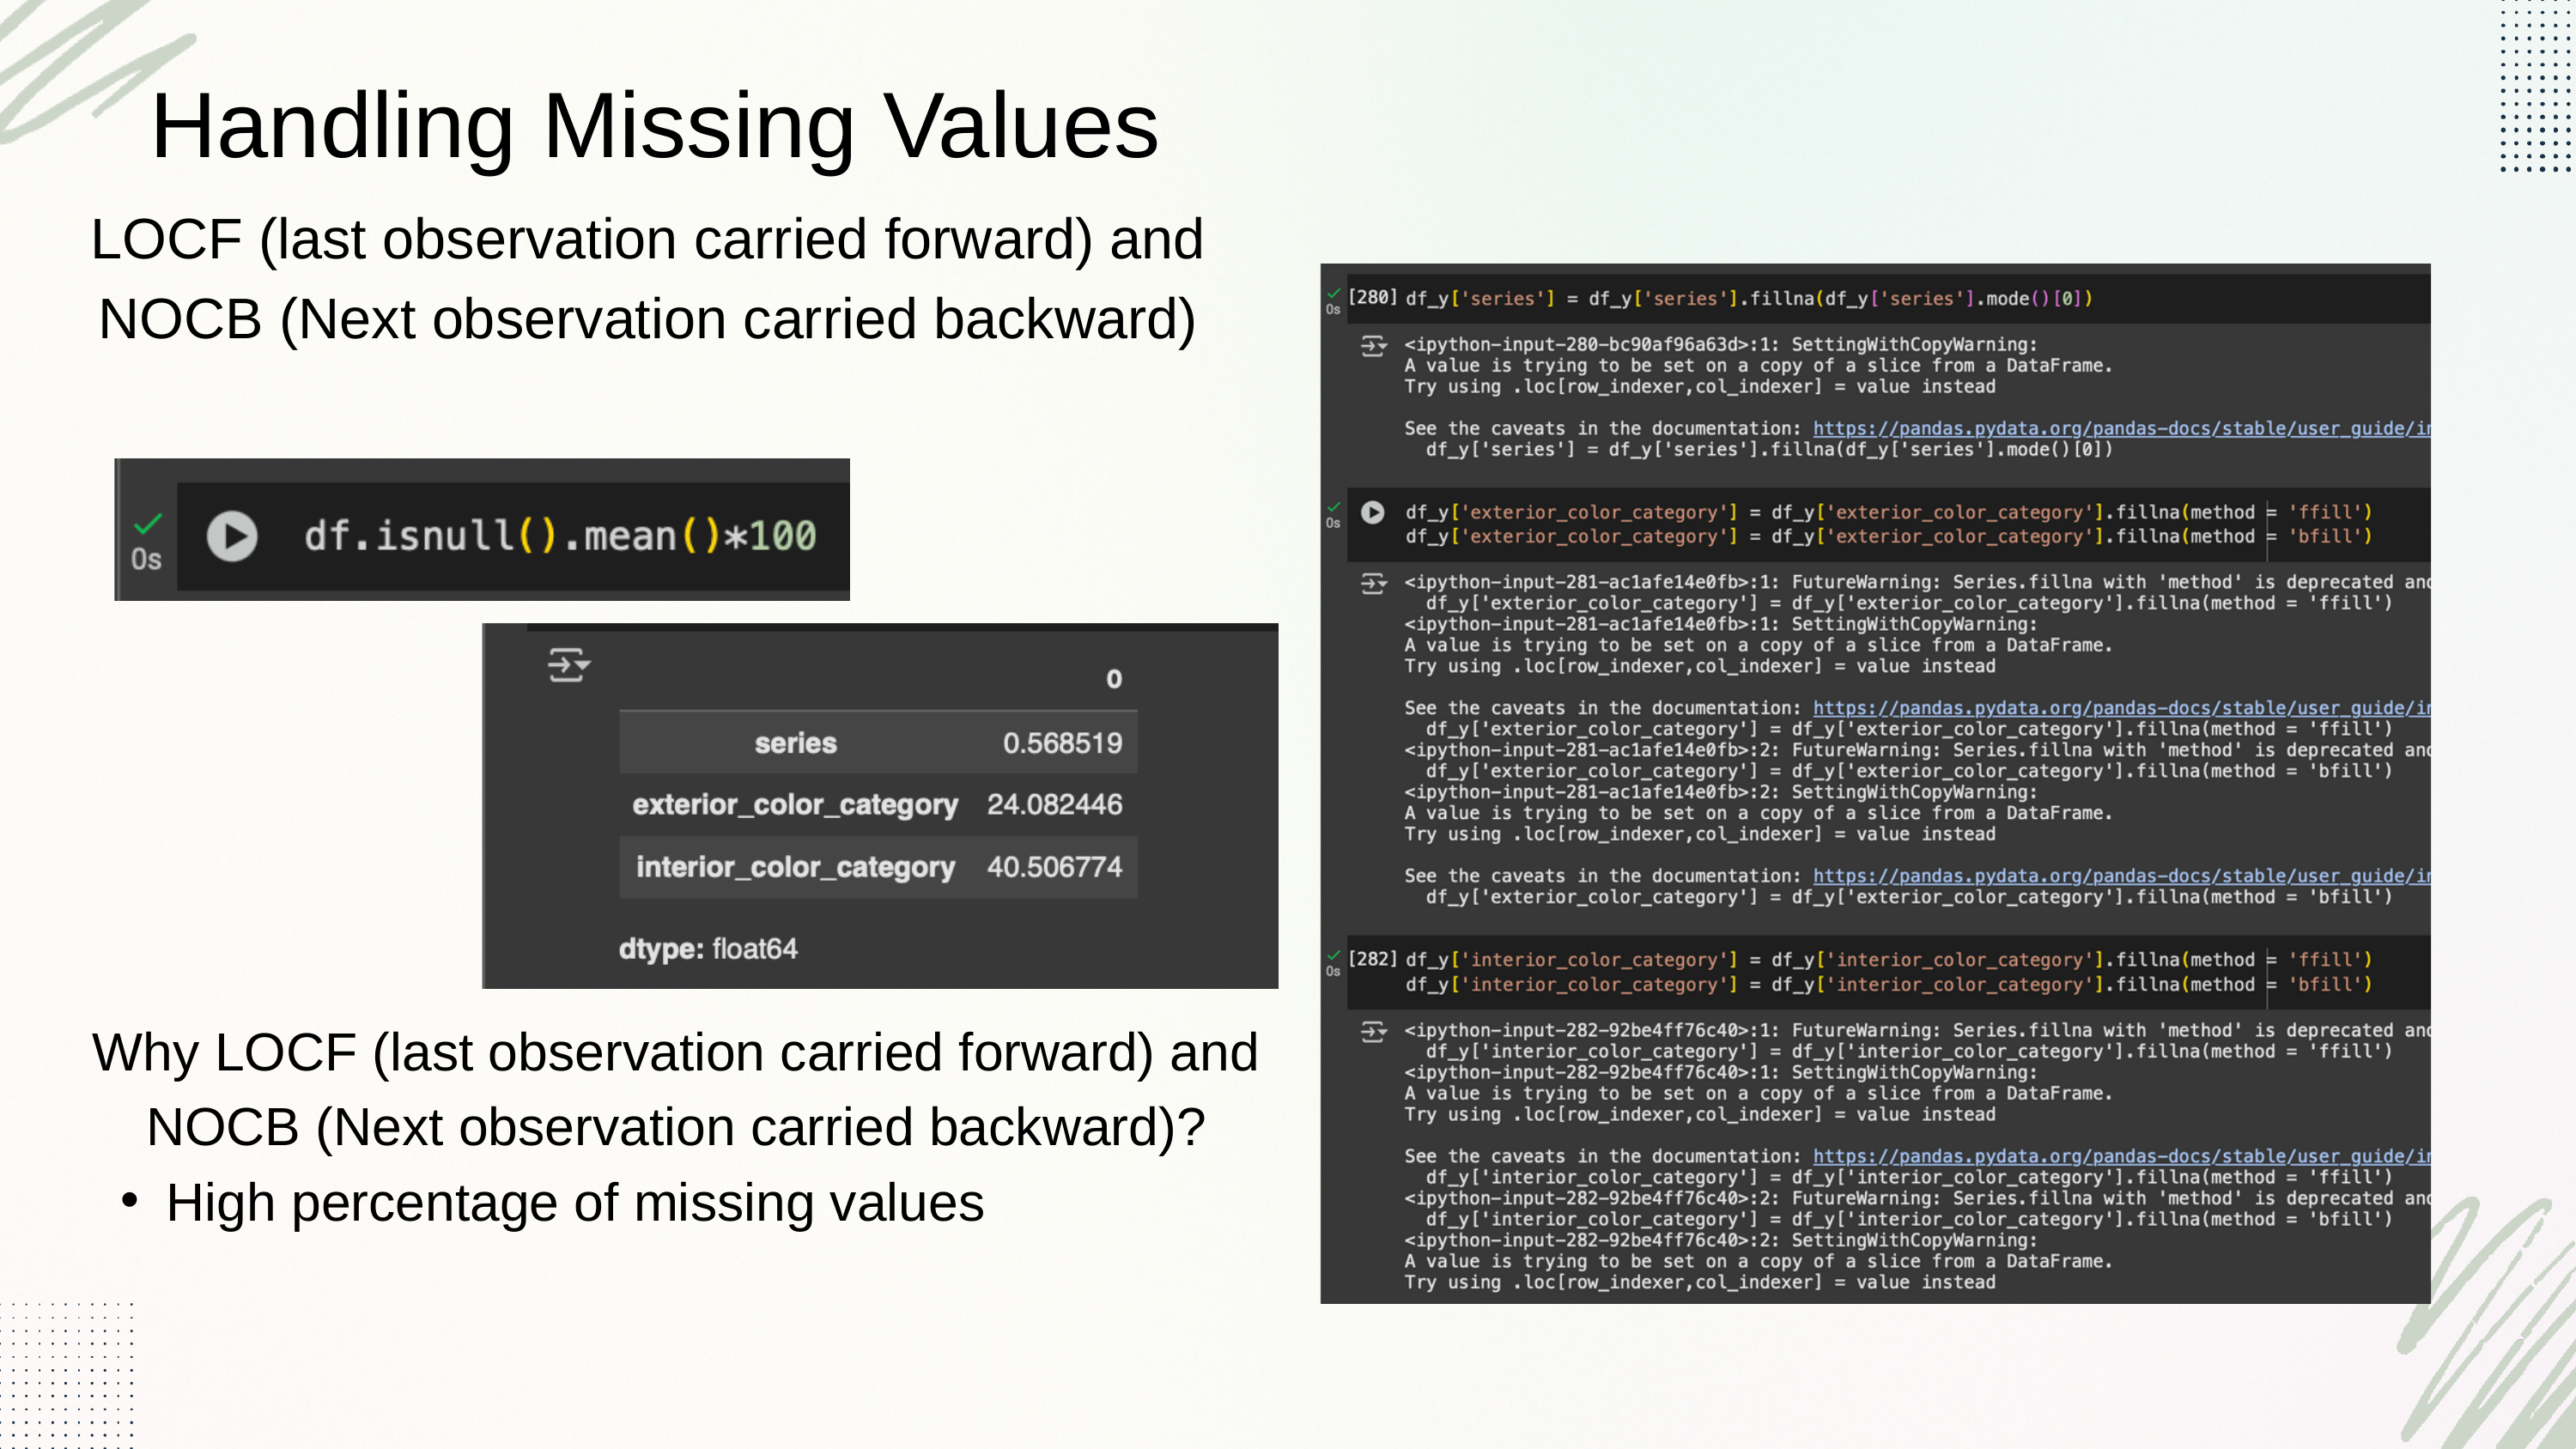

Handling Missing Values
LOCF (last observation carried forward) and NOCB (Next observation carried backward)

Why LOCF (last observation carried forward) and NOCB (Next observation carried backward)?
High percentage of missing values